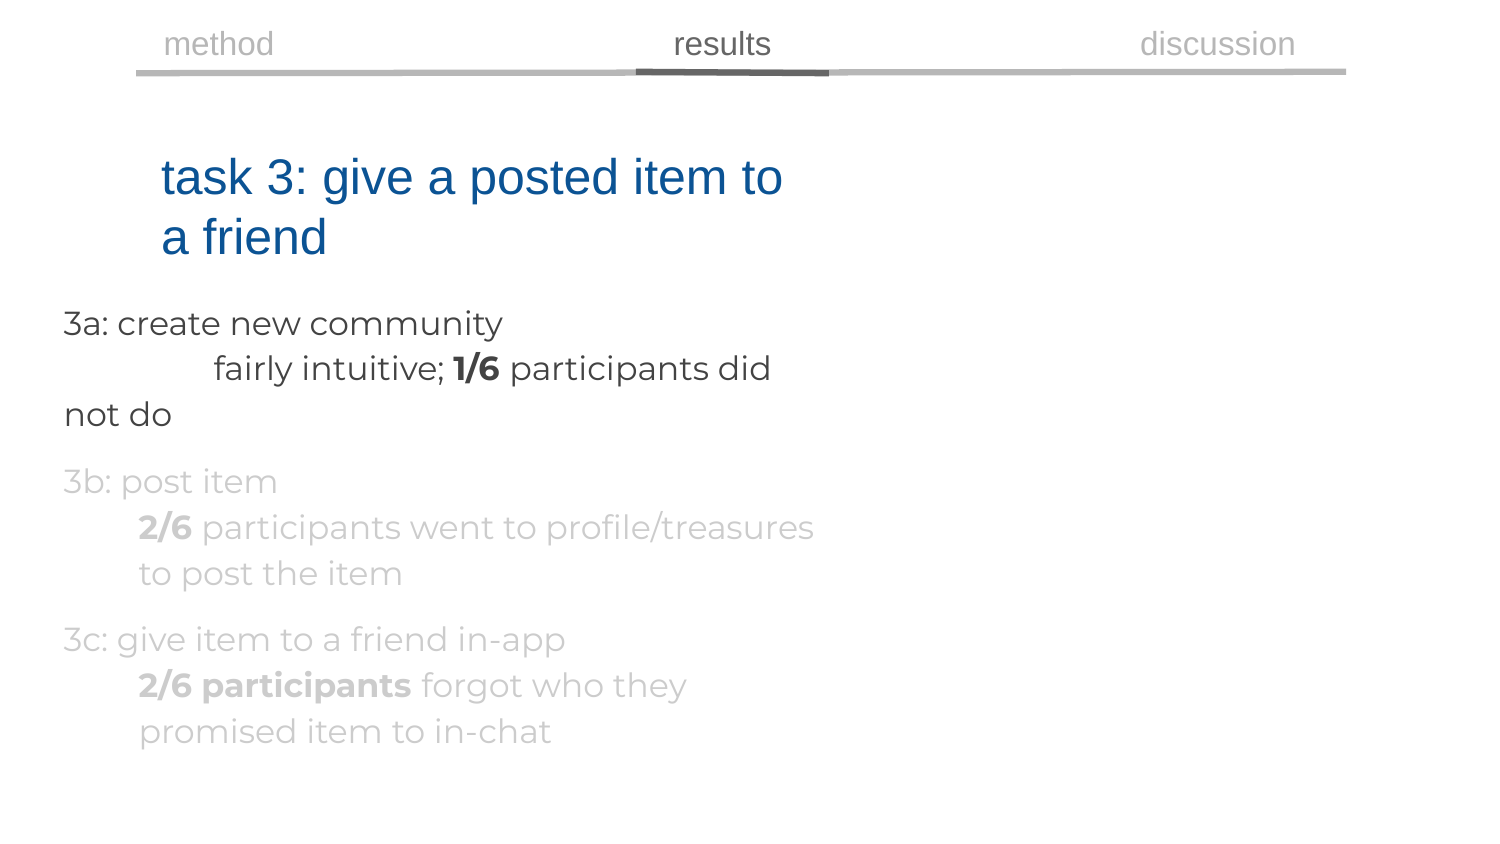

method
results
discussion
task 3: give a posted item to a friend

3a: create new community
	fairly intuitive; 1/6 participants did not do
3b: post item
2/6 participants went to profile/treasures to post the item
3c: give item to a friend in-app
2/6 participants forgot who they promised item to in-chat